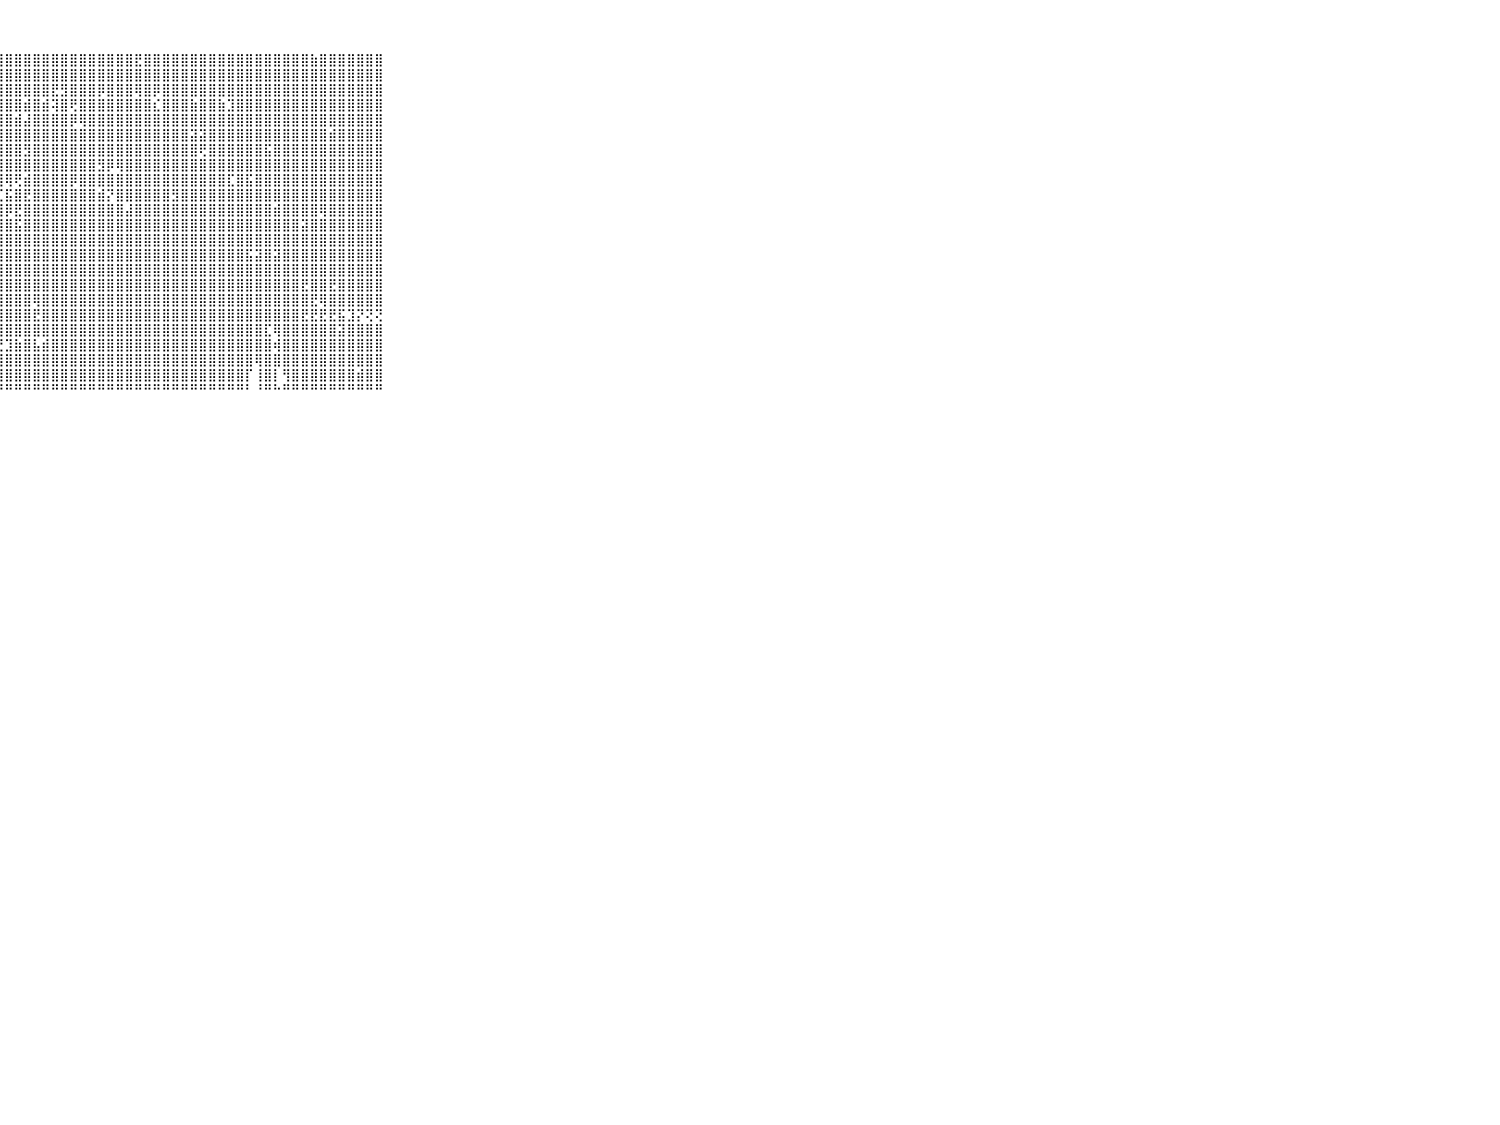

⠀⠀⠀⠀⠀⠀⠀⠀⠀⠀⠀⢸⣿⣷⣿⣷⣿⣿⣿⡿⣿⣿⣮⣿⣿⣿⣿⣿⣿⣿⣿⣿⣿⣿⣿⣿⣿⣿⣿⣿⣿⣿⣟⣿⣿⣿⣿⣿⣿⣿⣿⣿⣿⣿⣿⣿⣿⣿⣿⣿⣿⣷⣿⣿⣿⣿⣿⣿⣿⠀⠀⠀⠀⠀⠀⠀⠀⠀⠀⠀⠀
⠀⠀⠀⠀⠀⠀⠀⠀⠀⠀⠀⢸⣿⣿⣿⣿⣿⣿⣿⣿⣿⣿⣿⣿⣿⣿⣿⣿⣿⣿⣿⣿⣿⣿⣿⣿⣿⣿⣿⣿⣿⣿⣿⣿⣿⣿⣿⣿⣿⣿⣿⣿⣿⣿⣿⣿⣿⣿⣿⣿⣿⣿⣿⣿⣿⣿⣿⣿⣿⠀⠀⠀⠀⠀⠀⠀⠀⠀⠀⠀⠀
⠀⠀⠀⠀⠀⠀⠀⠀⠀⠀⠀⠸⢻⣿⣿⣿⢿⣿⣿⣿⣿⣿⣿⣻⣿⣿⣿⣿⣿⣿⣿⣿⣿⣟⣻⣿⣿⣿⡿⣿⣿⣿⢿⣿⡿⣿⣿⣿⣿⣿⣿⣿⣿⣿⣿⣿⣿⣿⣿⣿⣿⣿⣿⣿⣿⣿⣿⣿⣿⠀⠀⠀⠀⠀⠀⠀⠀⠀⠀⠀⠀
⠀⠀⠀⠀⠀⠀⠀⠀⠀⠀⠀⢰⣾⢿⣿⣳⢻⣿⣿⣿⣿⣿⣿⣻⣽⣿⣿⣿⣿⣿⣾⣿⣾⢽⣿⢟⣿⣿⣿⣿⣿⣿⣿⣿⣎⣿⣿⣿⣷⣿⣿⣷⣹⣿⣿⣿⣿⣿⣿⣿⣿⣿⣿⣿⣿⣿⣿⣿⣿⠀⠀⠀⠀⠀⠀⠀⠀⠀⠀⠀⠀
⠀⠀⠀⠀⠀⠀⠀⠀⠀⠀⠀⢸⣿⣿⣿⣷⣾⣿⣯⣿⣿⣿⣿⣿⣿⣿⣿⣿⣿⣾⣼⣿⣿⣿⣿⡿⢿⣿⣿⣿⣿⣿⣿⣿⣿⣿⣿⣿⣿⣿⣿⣿⣿⣿⣿⣿⣿⣿⣿⣿⣿⣿⣿⣿⣿⣿⣿⣿⣿⠀⠀⠀⠀⠀⠀⠀⠀⠀⠀⠀⠀
⠀⠀⠀⠀⠀⠀⠀⠀⠀⠀⠀⠘⢿⣿⣵⣿⣿⣿⣿⣟⣹⣿⣿⢿⣿⣿⡿⣿⣿⣿⣿⣿⣿⣿⣿⣿⣿⣿⣿⣿⣿⣿⣿⣿⣿⣿⣿⣿⣽⣽⣿⣿⣿⣿⣿⣿⣿⣿⣿⣿⣿⣿⣿⣾⣿⣿⣿⣿⣿⠀⠀⠀⠀⠀⠀⠀⠀⠀⠀⠀⠀
⠀⠀⠀⠀⠀⠀⠀⠀⠀⠀⠀⢸⣻⣿⣿⣿⣣⣿⣿⣿⣿⣱⣟⣿⣿⣿⣷⣿⣿⣿⣻⣿⣿⣿⣿⣿⣿⣿⣿⣿⣿⣿⣿⣿⣿⣿⣿⣿⣿⢟⣿⣿⣿⣿⣿⣿⣯⣿⣿⣿⣿⣿⣿⣿⣿⣿⣿⣿⣿⠀⠀⠀⠀⠀⠀⠀⠀⠀⠀⠀⠀
⠀⠀⠀⠀⠀⠀⠀⠀⠀⠀⠀⢸⣾⣿⣿⣿⣿⣿⣿⣿⣿⣿⣿⣿⣿⣿⣿⣿⣿⣿⣿⣿⣿⣿⣿⣿⣿⣿⣻⡿⢿⣿⣿⣿⣿⣿⣿⣿⣿⣿⣿⣿⣿⣿⣿⣿⣿⣿⣿⣿⣿⣿⣿⣿⣿⣿⣿⣿⣿⠀⠀⠀⠀⠀⠀⠀⠀⠀⠀⠀⠀
⠀⠀⠀⠀⠀⠀⠀⠀⠀⠀⠀⢸⣿⣿⣿⣿⣿⣿⣿⣿⣿⣿⡿⣿⣷⡝⣻⣿⢿⢟⣾⣿⣿⣿⣿⡿⣿⣿⣿⣿⣿⣿⣿⣿⣿⣿⣿⣿⣿⣿⣿⣿⣏⣿⣯⣿⣿⣿⣿⣿⣿⣿⣿⣿⣿⣿⣿⣿⣿⠀⠀⠀⠀⠀⠀⠀⠀⠀⠀⠀⠀
⠀⠀⠀⠀⠀⠀⠀⠀⠀⠀⠀⢸⣿⣿⣿⣿⣿⣿⣿⣿⣿⣿⣽⣿⣻⣽⣷⣏⣯⣿⣟⣿⣿⣿⣿⣿⣿⣿⣾⡝⣿⣿⣿⣿⣿⣿⣻⣿⣿⣿⣿⣿⣿⣿⣿⣿⣿⣿⣿⣿⣿⣿⣿⣿⣿⣿⣿⣿⣿⠀⠀⠀⠀⠀⠀⠀⠀⠀⠀⠀⠀
⠀⠀⠀⠀⠀⠀⠀⠀⠀⠀⠀⢸⣿⣿⣿⣿⣿⣿⣿⣿⣿⣿⣿⣿⣿⣿⣿⣿⡿⣟⣿⣿⣿⣿⣿⣿⣿⣿⣿⣿⣿⣼⣿⣿⣿⣿⣿⣿⣿⣿⣿⣿⣿⣿⣿⣿⣿⣾⣿⣿⣿⣿⢿⣿⣿⣿⣿⣿⣿⠀⠀⠀⠀⠀⠀⠀⠀⠀⠀⠀⠀
⠀⠀⠀⠀⠀⠀⠀⠀⠀⠀⠀⠈⢻⣿⣯⣿⢿⣿⣿⣿⣿⣿⣿⣿⣿⣿⣿⣼⣿⣯⣿⣿⣿⣿⣿⣿⣿⣿⣿⣿⣿⣿⣿⣿⣿⣿⣿⣿⣿⣿⣿⣿⣿⣿⣿⣿⣿⣿⣿⣿⣽⣿⣿⣿⣿⣿⣿⣿⣿⠀⠀⠀⠀⠀⠀⠀⠀⠀⠀⠀⠀
⠀⠀⠀⠀⠀⠀⠀⠀⠀⠀⠀⠀⢜⢝⢿⡿⣿⣿⣿⣿⣿⣿⣿⣿⣿⣿⣿⣿⣿⣿⣿⣿⣿⣿⣿⣿⣿⣿⣿⣿⣿⣿⣿⣿⣿⣿⣿⣿⣿⣿⣿⣿⣿⣿⣿⣿⣿⣿⣿⣿⣿⣿⣿⣿⣿⣿⣿⣿⣿⠀⠀⠀⠀⠀⠀⠀⠀⠀⠀⠀⠀
⠀⠀⠀⠀⠀⠀⠀⠀⠀⠀⠀⠑⢕⢕⢜⢿⣿⣿⣿⣿⣿⣿⡿⣿⣿⣿⣿⣿⣿⣿⣿⣿⣿⣿⣿⣿⣿⣿⣿⣿⣿⣿⣿⣿⣿⣿⣿⣿⣿⣿⣿⣿⣿⣿⣯⣽⣿⣽⣿⣿⣿⣿⣿⣿⣿⣿⣿⣿⣿⠀⠀⠀⠀⠀⠀⠀⠀⠀⠀⠀⠀
⠀⠀⠀⠀⠀⠀⠀⠀⠀⠀⠀⠀⢕⢅⢕⣧⢕⢟⣧⣸⣿⣿⡼⣿⣿⣿⣿⣿⣿⣿⣿⣿⣿⣿⣿⣿⣿⣿⣿⣿⣿⣿⣿⣿⣿⣿⣿⣿⣿⣿⣿⣿⣿⣿⣿⣿⣿⣿⣿⣿⣿⣿⣿⣿⣿⣿⣿⣿⣿⠀⠀⠀⠀⠀⠀⠀⠀⠀⠀⠀⠀
⠀⠀⠀⠀⠀⠀⠀⠀⠀⠀⠀⠀⢕⣱⣷⣿⣧⣷⢻⢹⣿⣿⣷⣿⣿⣿⣿⣿⣿⣿⣿⣿⣿⣿⣿⣿⣿⣿⣿⣿⣿⣿⣿⣿⣿⣿⣿⣿⣿⣿⣿⣿⣿⣿⣿⣿⣿⣿⣿⣿⣟⣿⣿⣟⣿⣿⣿⣿⣿⠀⠀⠀⠀⠀⠀⠀⠀⠀⠀⠀⠀
⠀⠀⠀⠀⠀⠀⠀⠀⠀⠀⠀⠀⢕⢿⣿⣿⣿⣿⣿⣿⣿⣿⣿⣿⣿⣿⣿⣿⣿⣿⣿⢿⣿⣿⣿⣿⣿⣿⣿⣿⣿⣿⣿⣿⣿⣿⣿⣿⣿⣿⣿⣿⣿⣿⣿⣿⣿⣿⣿⣿⣿⣟⢿⣿⣿⣿⣿⣿⣿⠀⠀⠀⠀⠀⠀⠀⠀⠀⠀⠀⠀
⠀⠀⠀⠀⠀⠀⠀⠀⠀⠀⠀⠀⠀⢜⣻⣿⣿⣿⣿⣿⣿⣿⣿⣿⣿⣿⣿⣿⣿⣿⣿⣟⣿⣿⣿⣿⣿⣿⣿⣿⣿⣿⣿⣿⣿⣿⣿⣿⣿⣿⣿⣿⣿⣿⣿⣿⣿⣿⣿⣿⣟⣟⣟⣟⣯⣹⡝⢝⢝⠀⠀⠀⠀⠀⠀⠀⠀⠀⠀⠀⠀
⠀⠀⠀⠀⠀⠀⠀⠀⠀⠀⠀⠀⢱⣿⣿⣿⣿⣝⣟⣿⣿⣿⣿⣿⣿⣿⣿⣿⣿⣿⣿⣿⣿⣿⣿⣿⣿⣿⣿⣿⣿⣿⣿⣿⣿⣿⣿⣿⣿⣿⣿⣿⣿⣿⣿⣿⣏⢿⣿⣿⣿⣿⣿⣿⣽⣿⣿⣿⣿⠀⠀⠀⠀⠀⠀⠀⠀⠀⠀⠀⠀
⠀⠀⠀⠀⠀⠀⠀⠀⠀⠀⠀⠀⢸⣿⣿⣿⣿⣷⢝⣿⢿⢿⢿⢿⢿⢿⣾⣝⣹⣷⣿⣧⣾⣿⣿⣿⣿⣿⣿⣿⣿⣿⣿⣿⣿⣿⣿⣿⣿⣿⣿⣿⣿⣿⣿⣿⣿⢾⣿⣿⣿⣿⣿⣿⣿⣿⣿⣿⣿⠀⠀⠀⠀⠀⠀⠀⠀⠀⠀⠀⠀
⠀⠀⠀⠀⠀⠀⠀⠀⠀⠀⠀⠀⢀⢹⣿⣿⣿⣿⣧⡜⢕⢕⢕⣕⣕⢾⣿⣿⣿⣿⣿⣿⣿⣿⣿⣿⣿⣿⣿⣿⣿⣿⣿⣿⣿⣿⣿⣿⣿⣿⣿⣿⣿⣿⣿⢿⣿⣿⣿⣿⣿⣿⣿⣿⣿⣿⣿⣿⣿⠀⠀⠀⠀⠀⠀⠀⠀⠀⠀⠀⠀
⠀⠀⠀⠀⠀⠀⠀⠀⠀⠀⠀⠀⢕⢕⢜⢻⣿⣿⣿⣿⡱⣕⡳⢝⢕⢗⣿⣿⣿⣿⣿⣿⣿⣿⣿⣿⣿⣿⣿⣿⣿⣿⣿⣿⣿⣿⣿⣿⣿⣿⣿⣿⣿⣿⡏⢸⣿⡇⢻⣿⣿⣿⣿⣿⣿⣿⣾⣿⣿⠀⠀⠀⠀⠀⠀⠀⠀⠀⠀⠀⠀
⠀⠀⠀⠀⠀⠀⠀⠀⠀⠀⠀⠀⠑⠑⠑⠑⠙⠛⠛⠛⠛⠓⠚⠛⠑⠚⠛⠛⠛⠛⠛⠛⠛⠛⠛⠛⠛⠛⠛⠛⠛⠛⠛⠛⠛⠛⠛⠛⠛⠛⠛⠛⠛⠛⠃⠘⠛⠓⠛⠛⠛⠛⠛⠛⠛⠛⠛⠛⠛⠀⠀⠀⠀⠀⠀⠀⠀⠀⠀⠀⠀